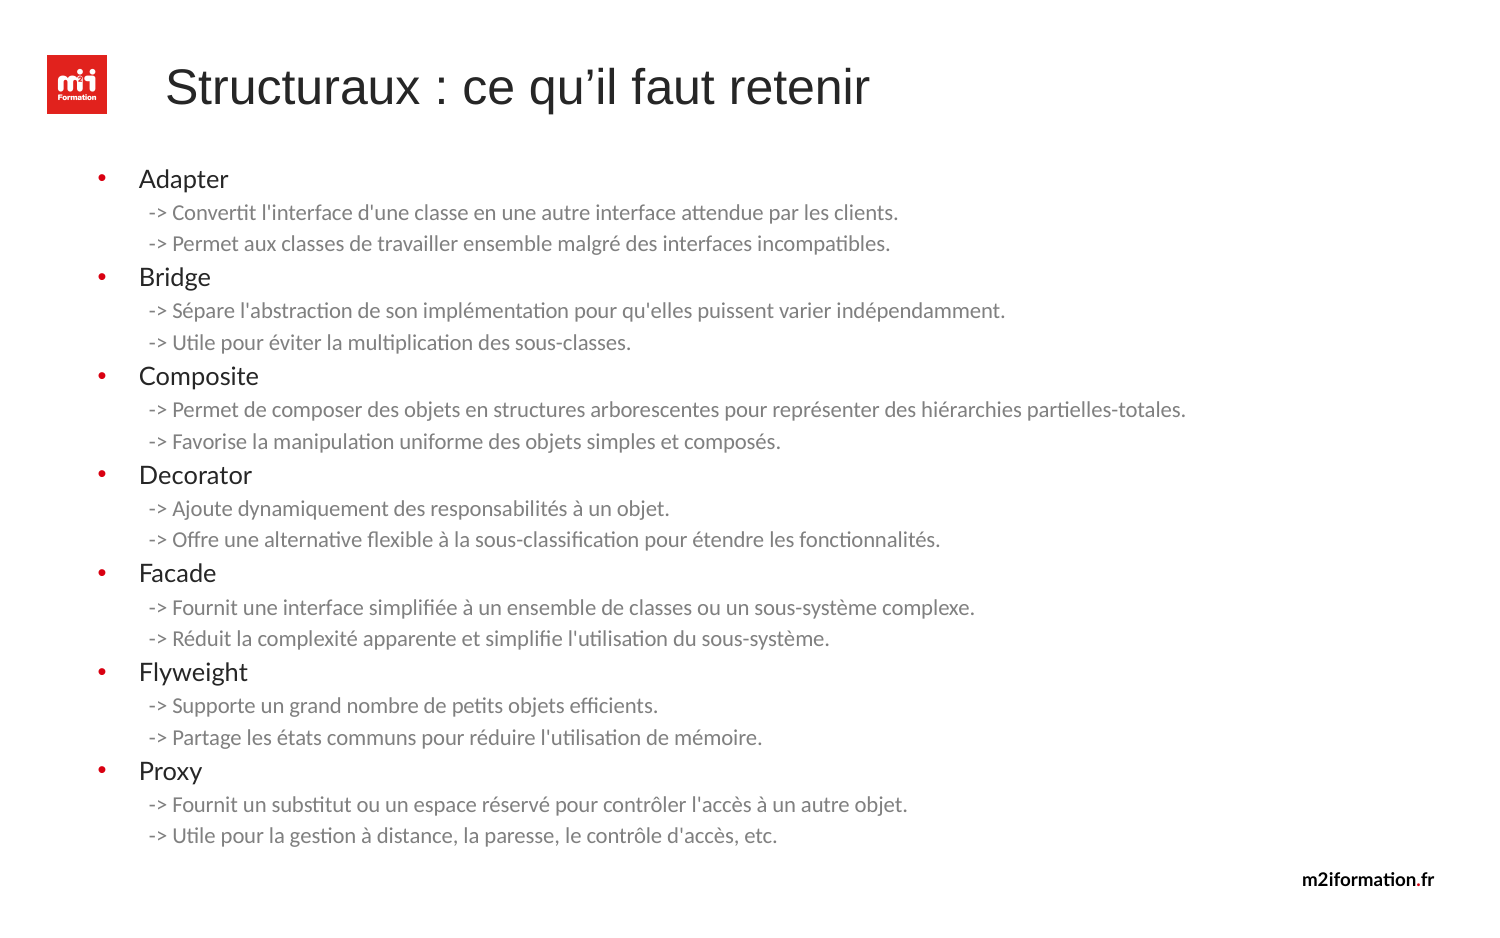

# Structuraux : ce qu’il faut retenir
Adapter
-> Convertit l'interface d'une classe en une autre interface attendue par les clients.
-> Permet aux classes de travailler ensemble malgré des interfaces incompatibles.
Bridge
-> Sépare l'abstraction de son implémentation pour qu'elles puissent varier indépendamment.
-> Utile pour éviter la multiplication des sous-classes.
Composite
-> Permet de composer des objets en structures arborescentes pour représenter des hiérarchies partielles-totales.
-> Favorise la manipulation uniforme des objets simples et composés.
Decorator
-> Ajoute dynamiquement des responsabilités à un objet.
-> Offre une alternative flexible à la sous-classification pour étendre les fonctionnalités.
Facade
-> Fournit une interface simplifiée à un ensemble de classes ou un sous-système complexe.
-> Réduit la complexité apparente et simplifie l'utilisation du sous-système.
Flyweight
-> Supporte un grand nombre de petits objets efficients.
-> Partage les états communs pour réduire l'utilisation de mémoire.
Proxy
-> Fournit un substitut ou un espace réservé pour contrôler l'accès à un autre objet.
-> Utile pour la gestion à distance, la paresse, le contrôle d'accès, etc.